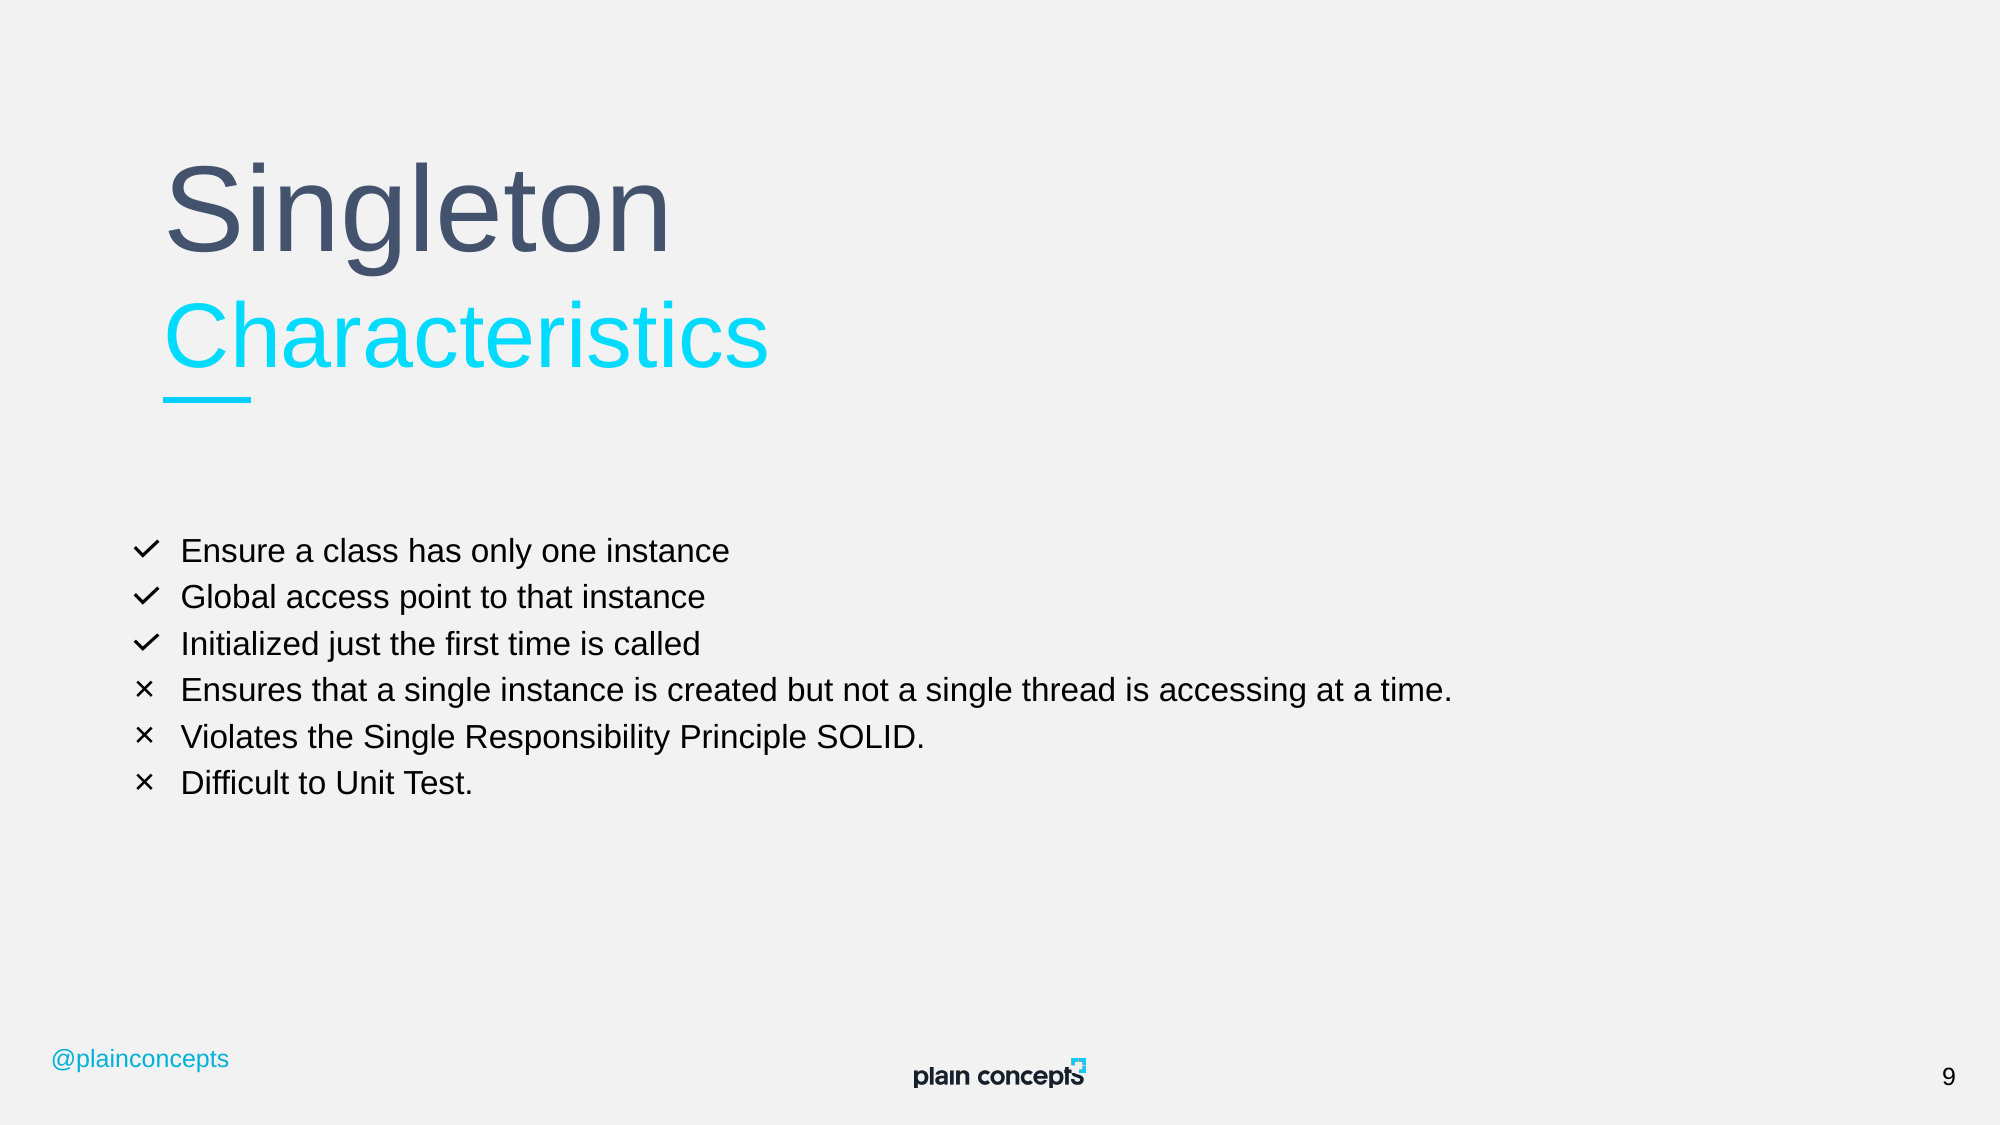

# Singleton Characteristics

Ensure a class has only one instance
Global access point to that instance
Initialized just the first time is called
Ensures that a single instance is created but not a single thread is accessing at a time.
Violates the Single Responsibility Principle SOLID.
Difficult to Unit Test.

@plainconcepts

9